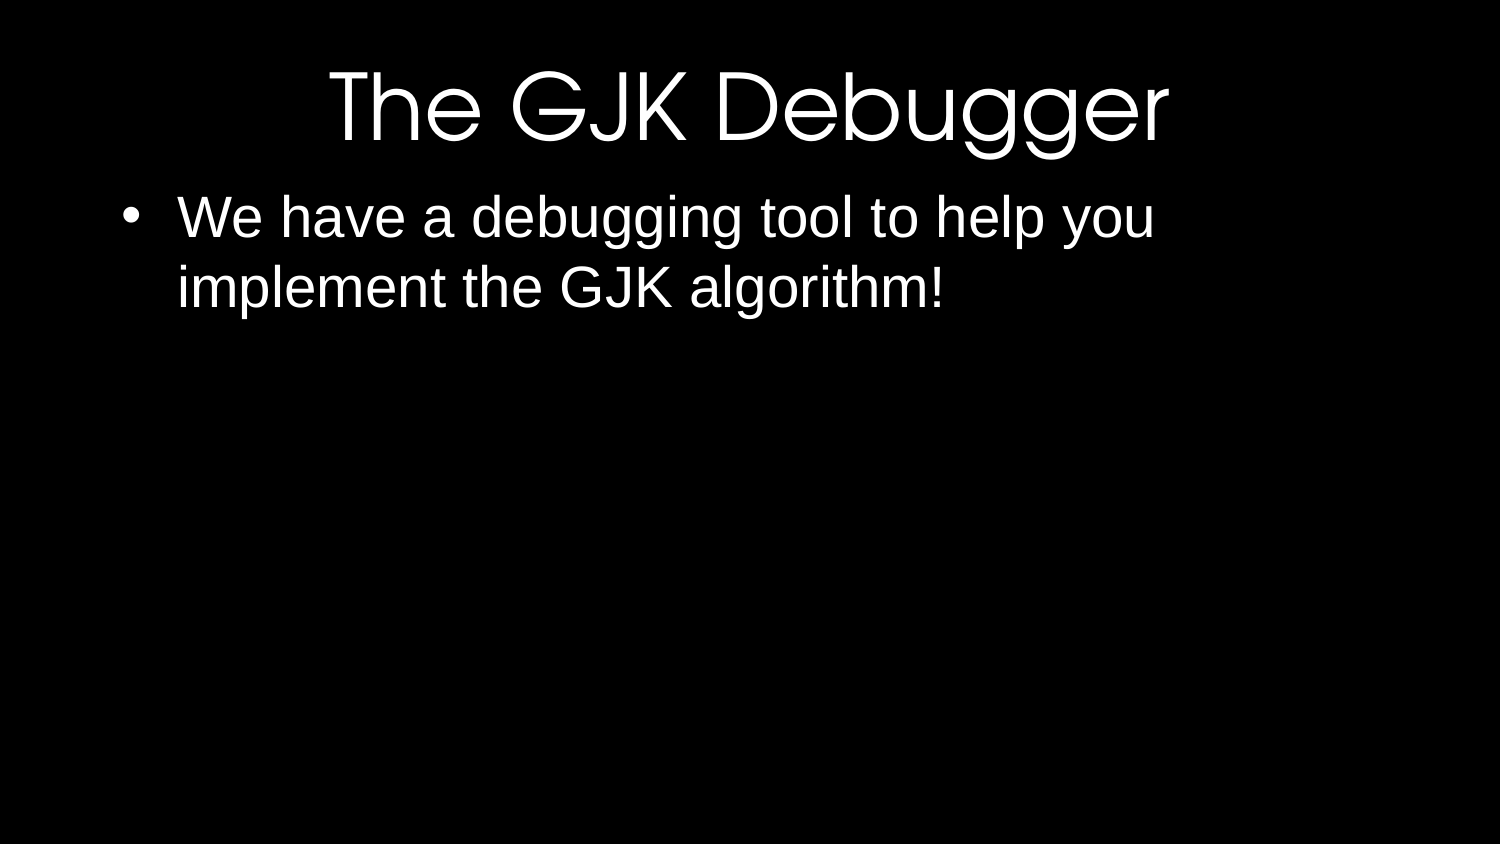

# The GJK Debugger

We have a debugging tool to help you implement the GJK algorithm!